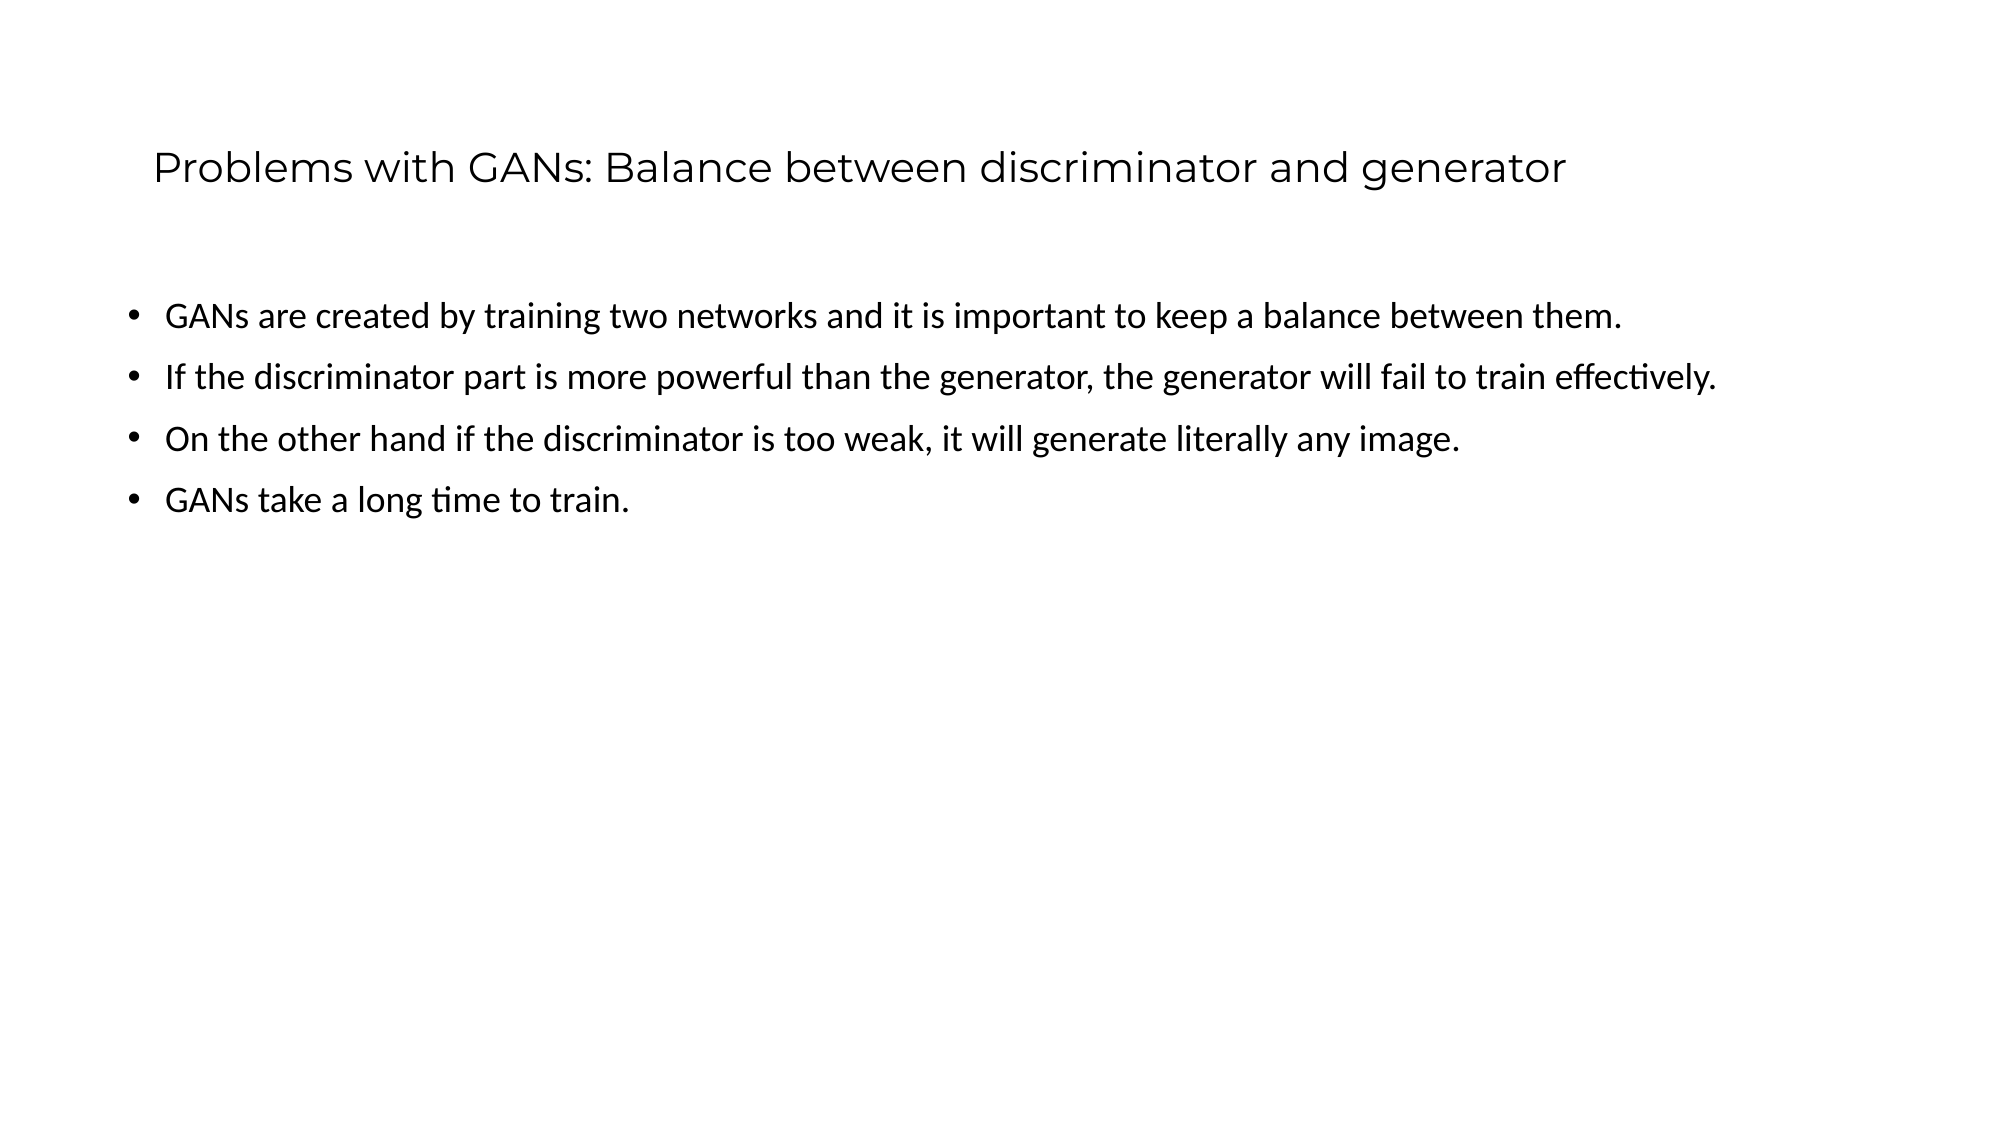

# Problems with GANs: Balance between discriminator and generator
GANs are created by training two networks and it is important to keep a balance between them.
If the discriminator part is more powerful than the generator, the generator will fail to train effectively.
On the other hand if the discriminator is too weak, it will generate literally any image.
GANs take a long time to train.